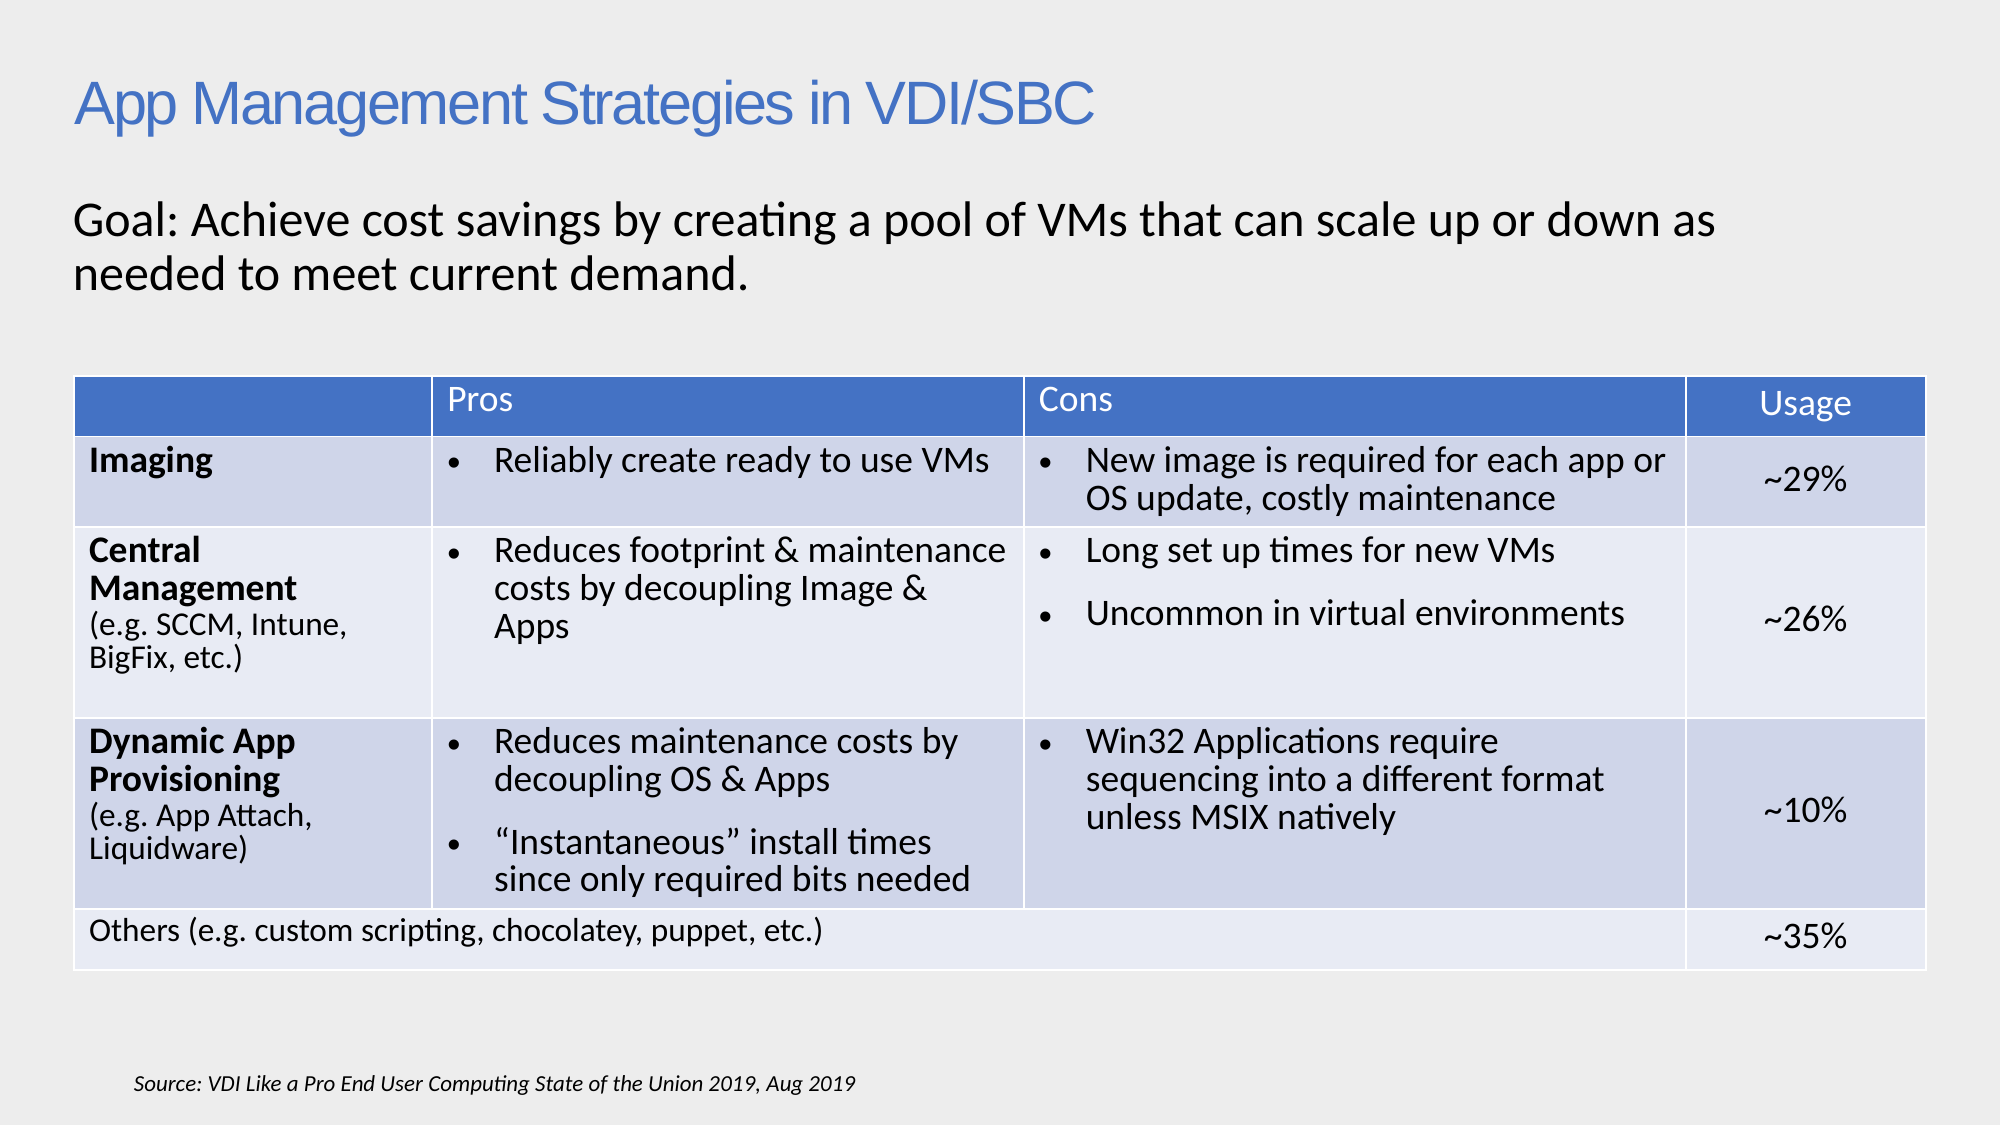

# App Management Strategies in VDI/SBC
Goal: Achieve cost savings by creating a pool of VMs that can scale up or down as needed to meet current demand.
|  | Pros | Cons | Usage |
| --- | --- | --- | --- |
| Imaging | Reliably create ready to use VMs | New image is required for each app or OS update, costly maintenance | ~29% |
| Central Management (e.g. SCCM, Intune, BigFix, etc.) | Reduces footprint & maintenance costs by decoupling Image & Apps | Long set up times for new VMs Uncommon in virtual environments | ~26% |
| Dynamic App Provisioning (e.g. App Attach, Liquidware) | Reduces maintenance costs by decoupling OS & Apps “Instantaneous” install times since only required bits needed | Win32 Applications require sequencing into a different format unless MSIX natively | ~10% |
| Others (e.g. custom scripting, chocolatey, puppet, etc.) |  |  | ~35% |
Source: VDI Like a Pro End User Computing State of the Union 2019, Aug 2019